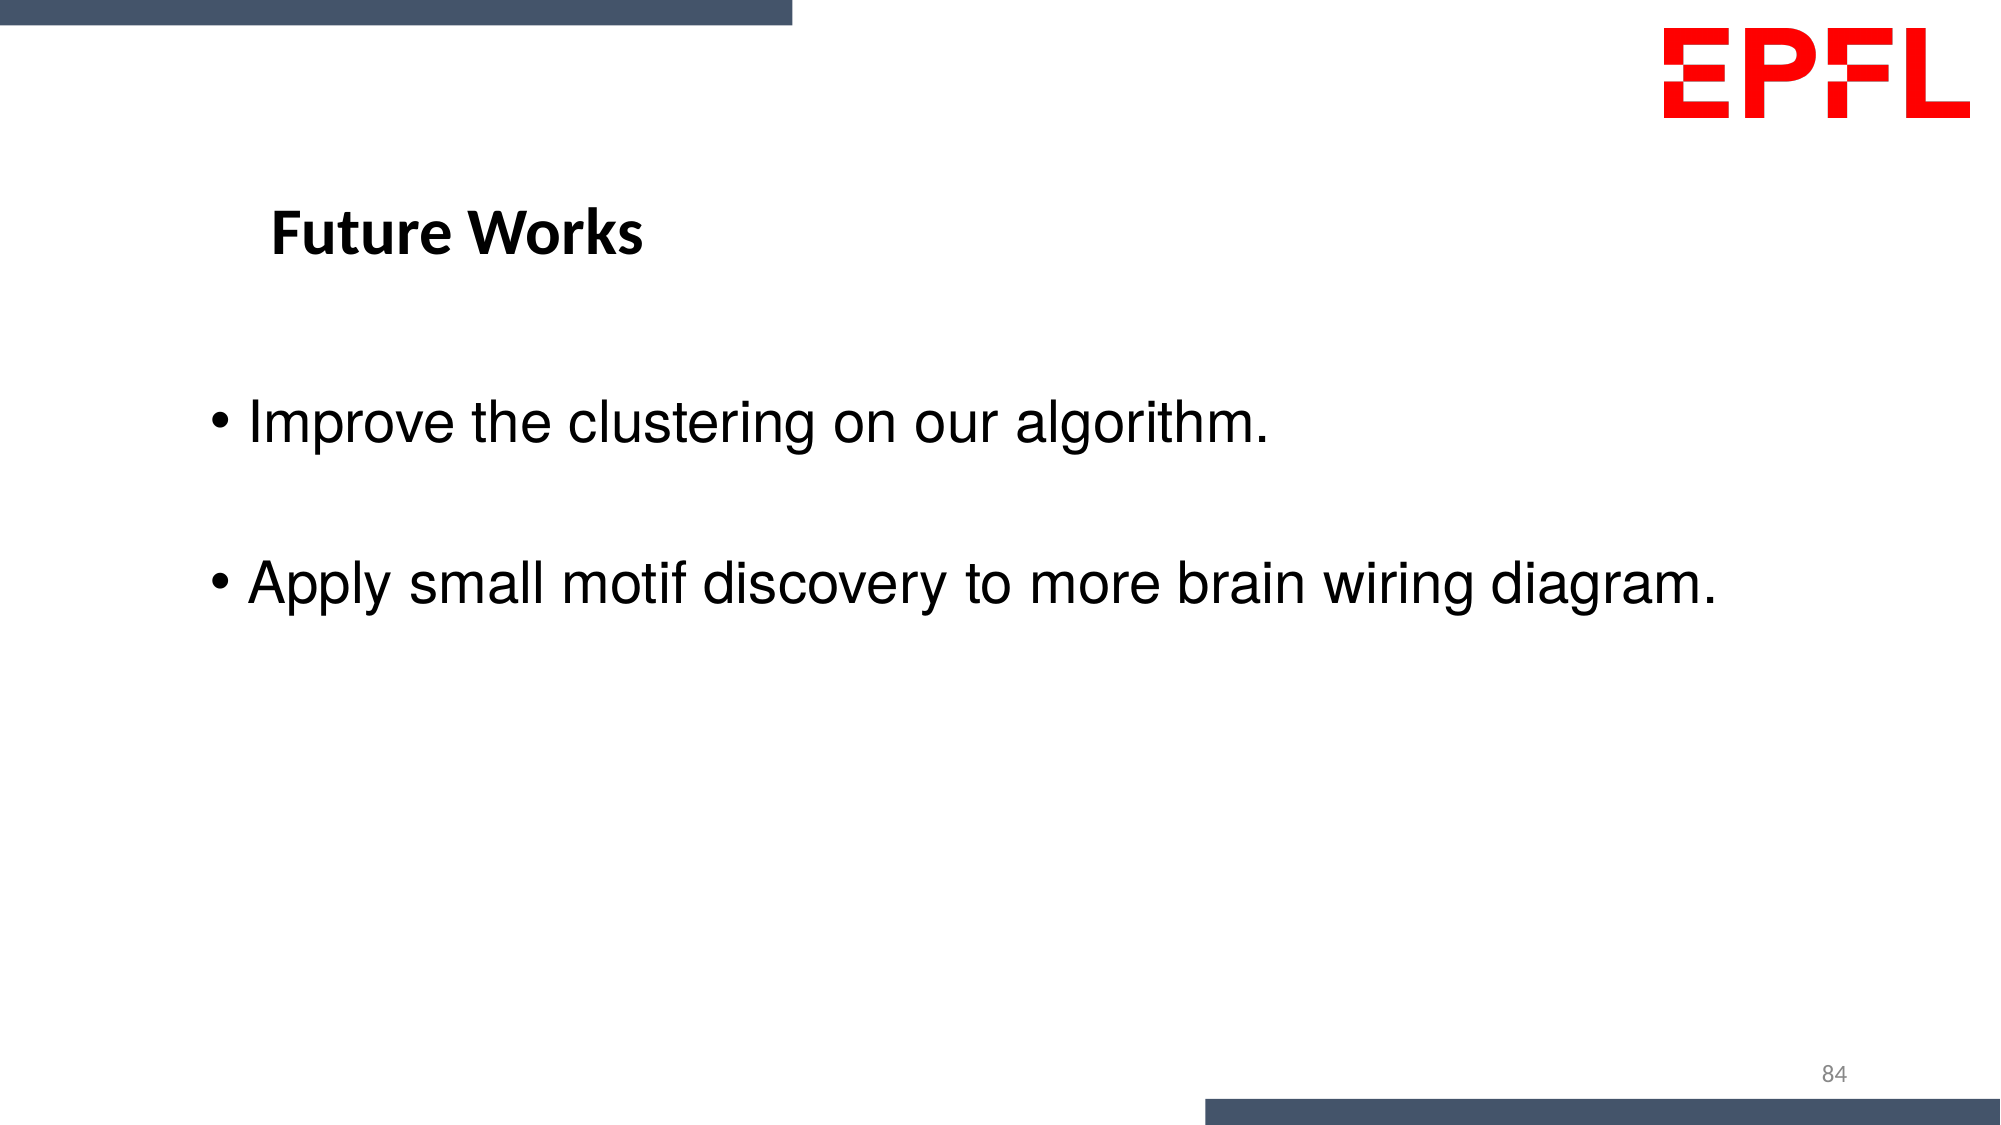

# Future Works
 Improve the clustering on our algorithm.
 Apply small motif discovery to more brain wiring diagram.

84